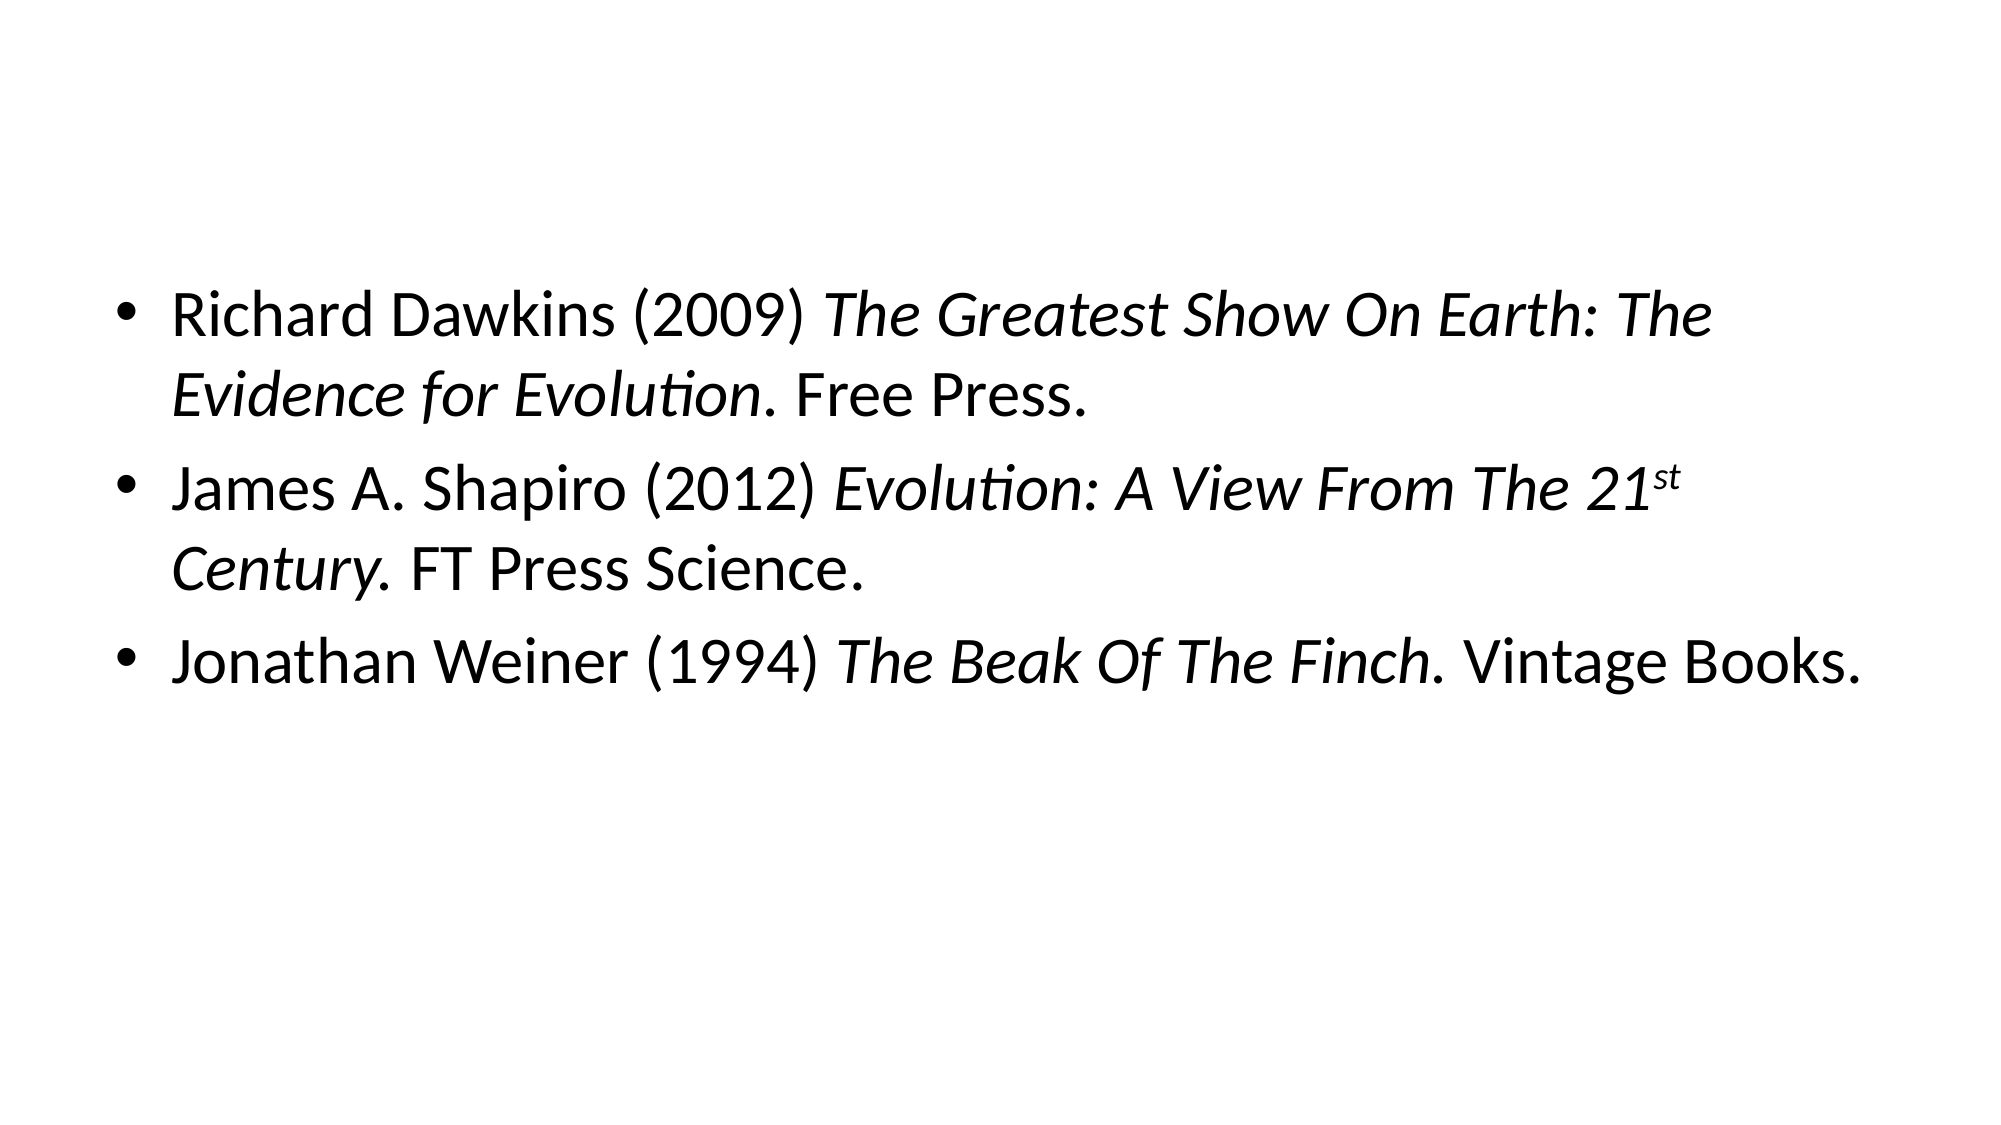

#
Richard Dawkins (2009) The Greatest Show On Earth: The Evidence for Evolution. Free Press.
James A. Shapiro (2012) Evolution: A View From The 21st Century. FT Press Science.
Jonathan Weiner (1994) The Beak Of The Finch. Vintage Books.